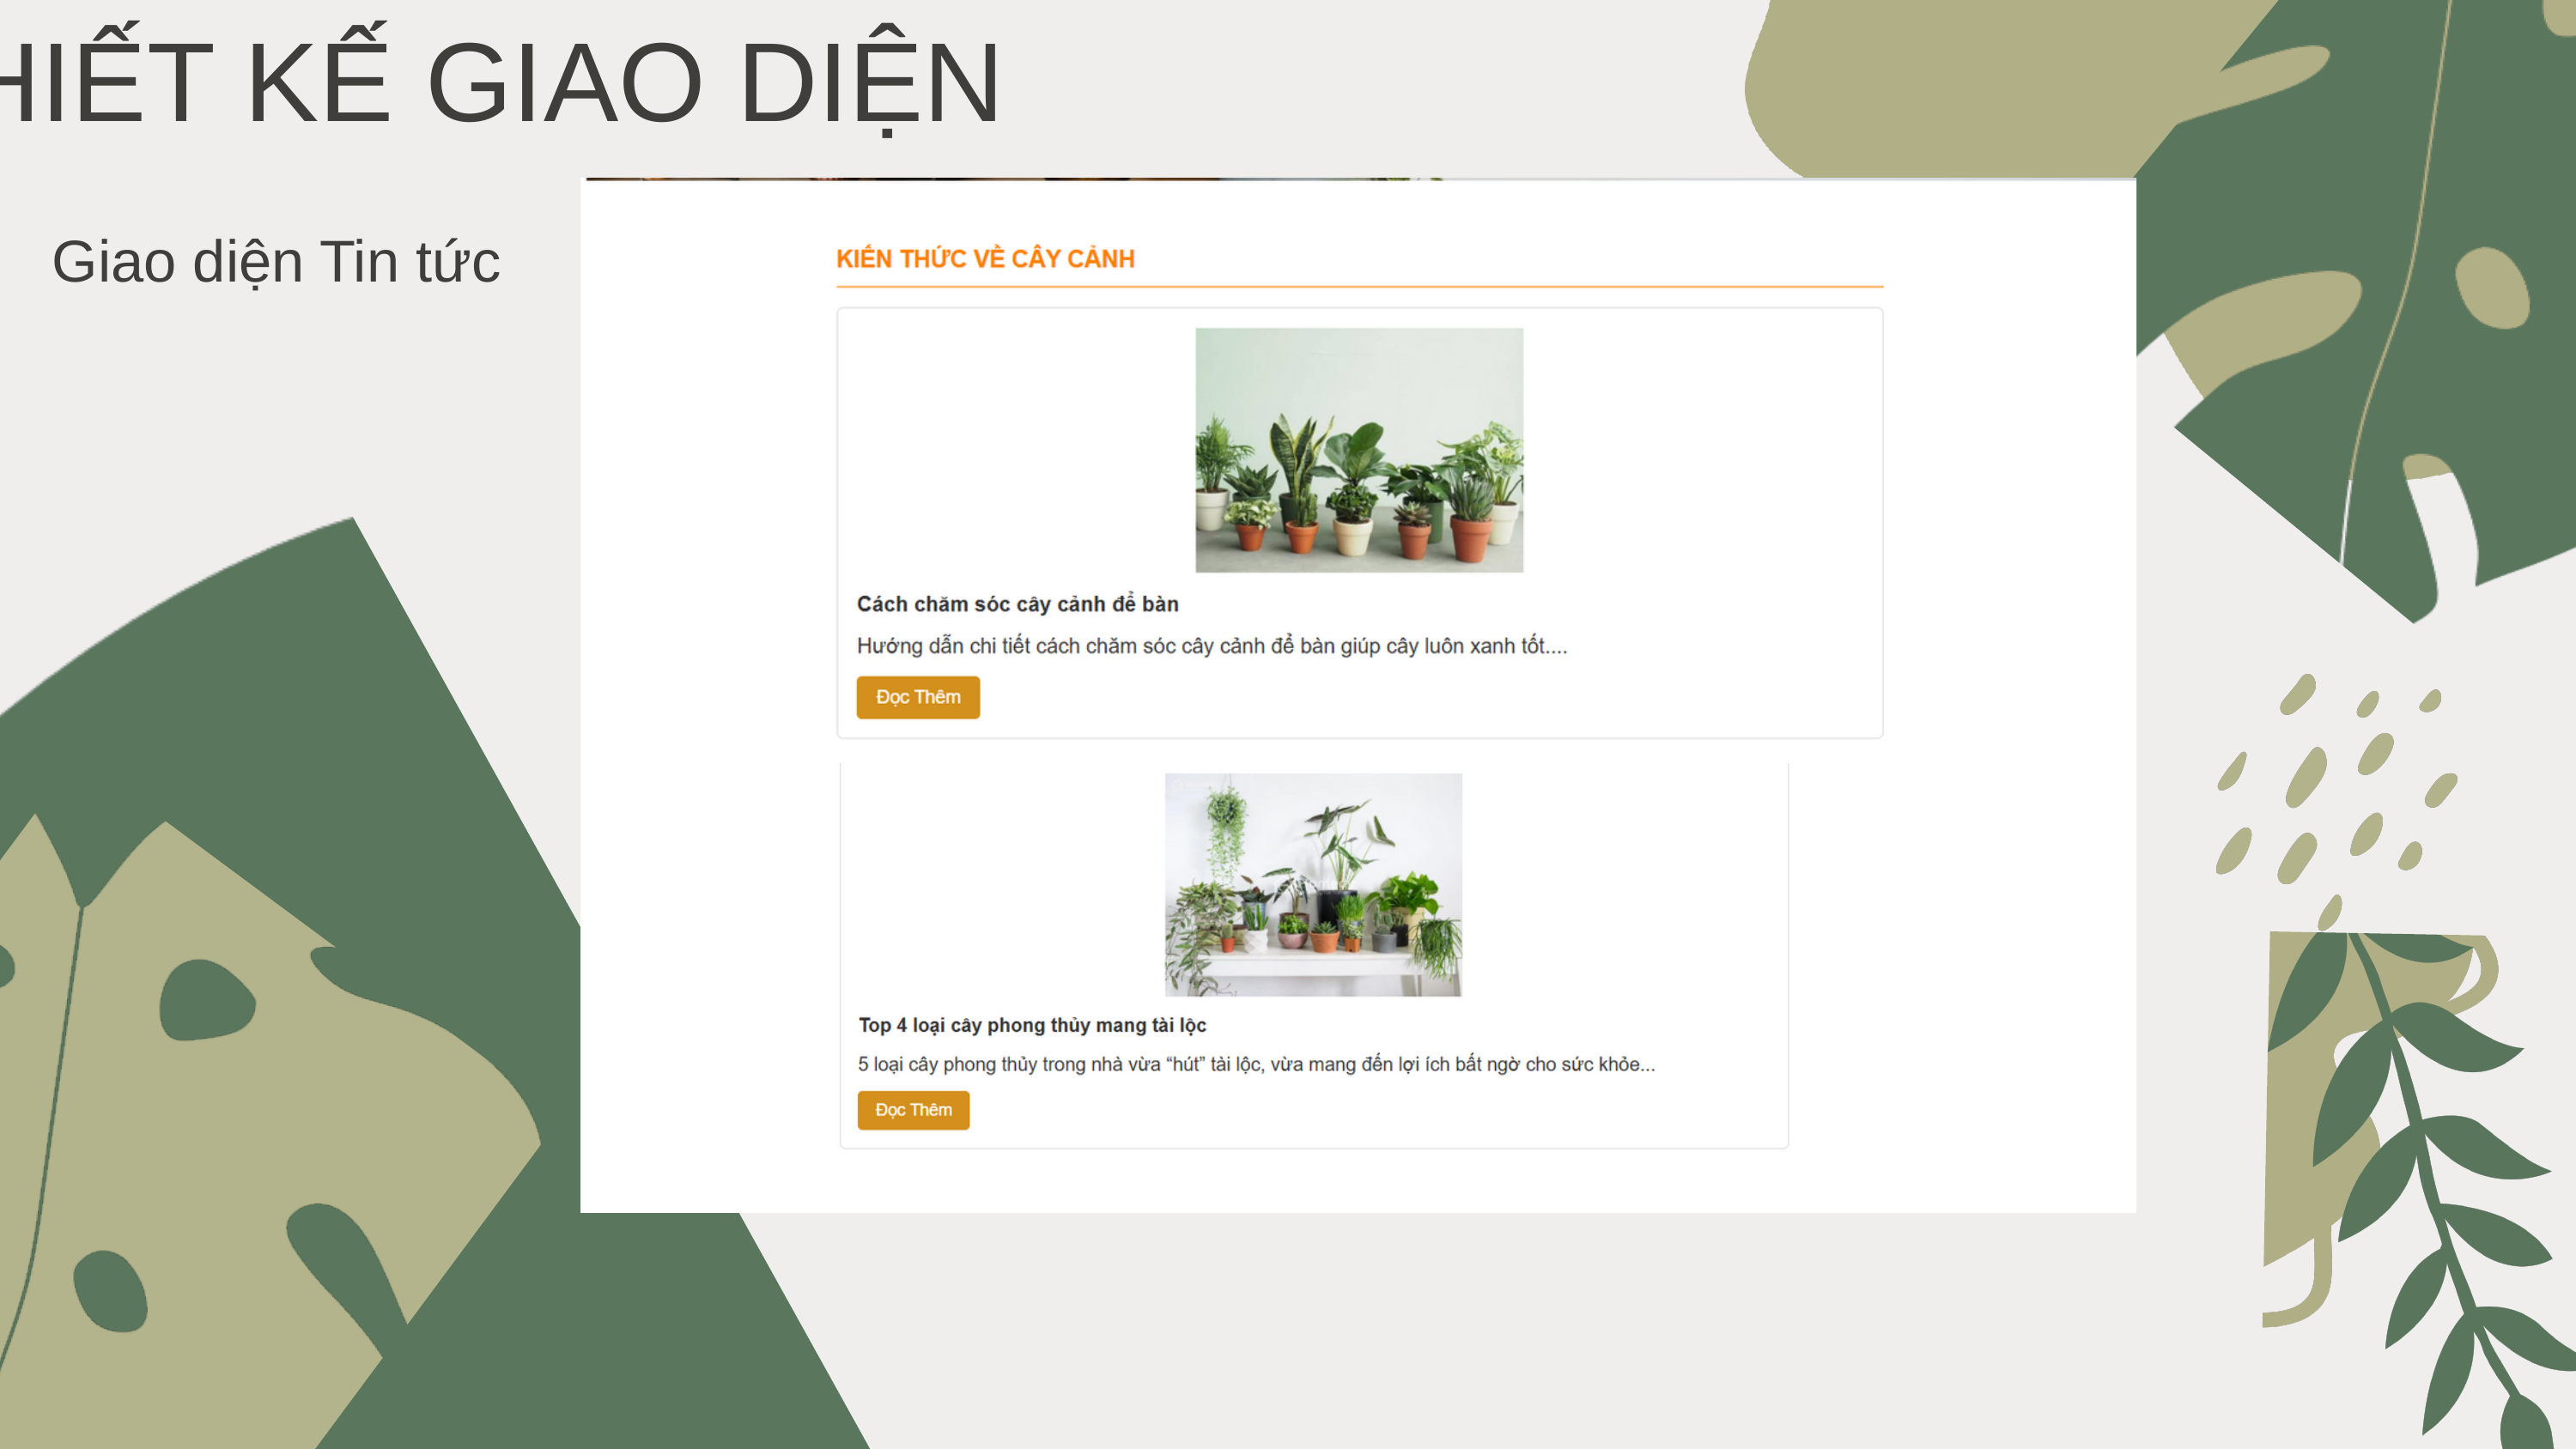

THIẾT KẾ GIAO DIỆN

Giao diện Tin tức